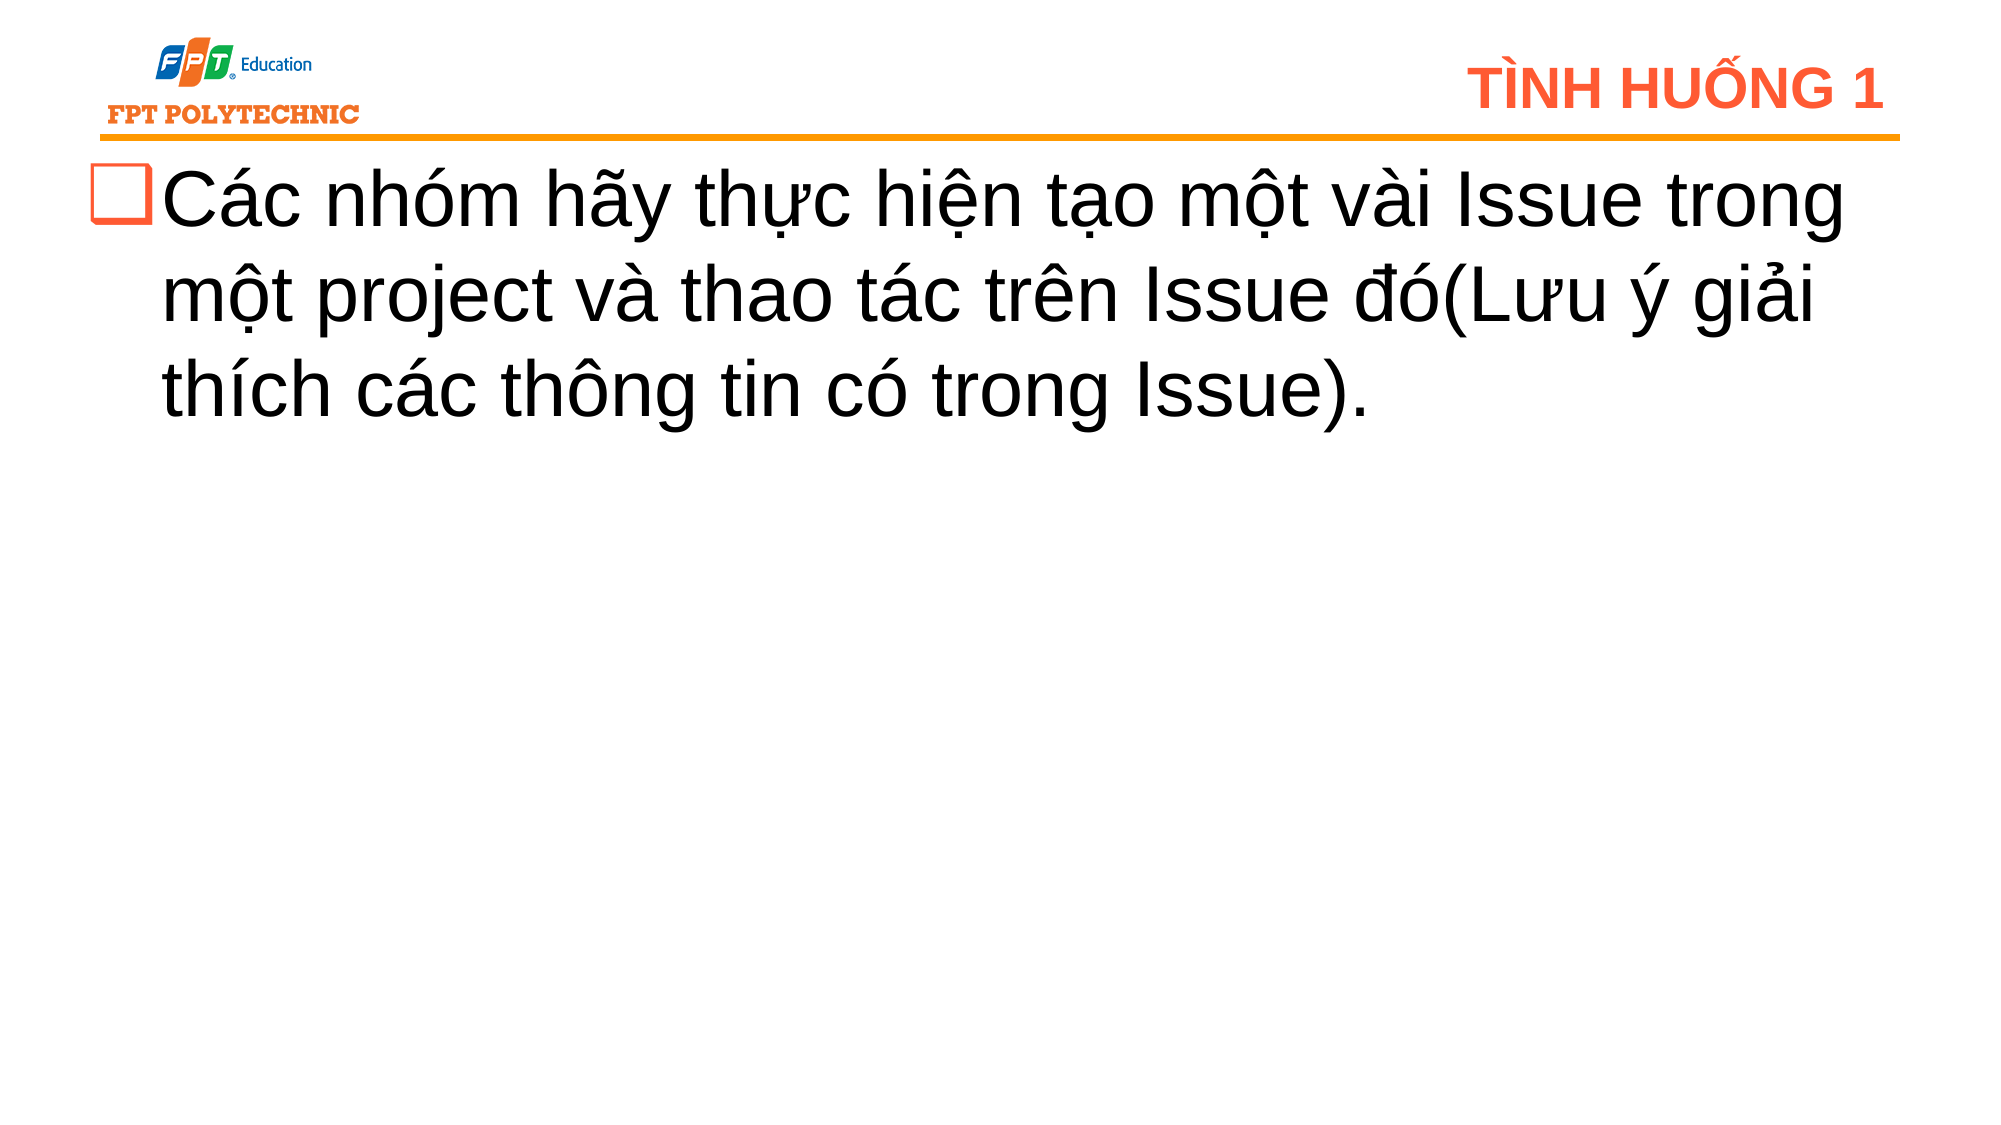

# tình huống 1
Các nhóm hãy thực hiện tạo một vài Issue trong một project và thao tác trên Issue đó(Lưu ý giải thích các thông tin có trong Issue).